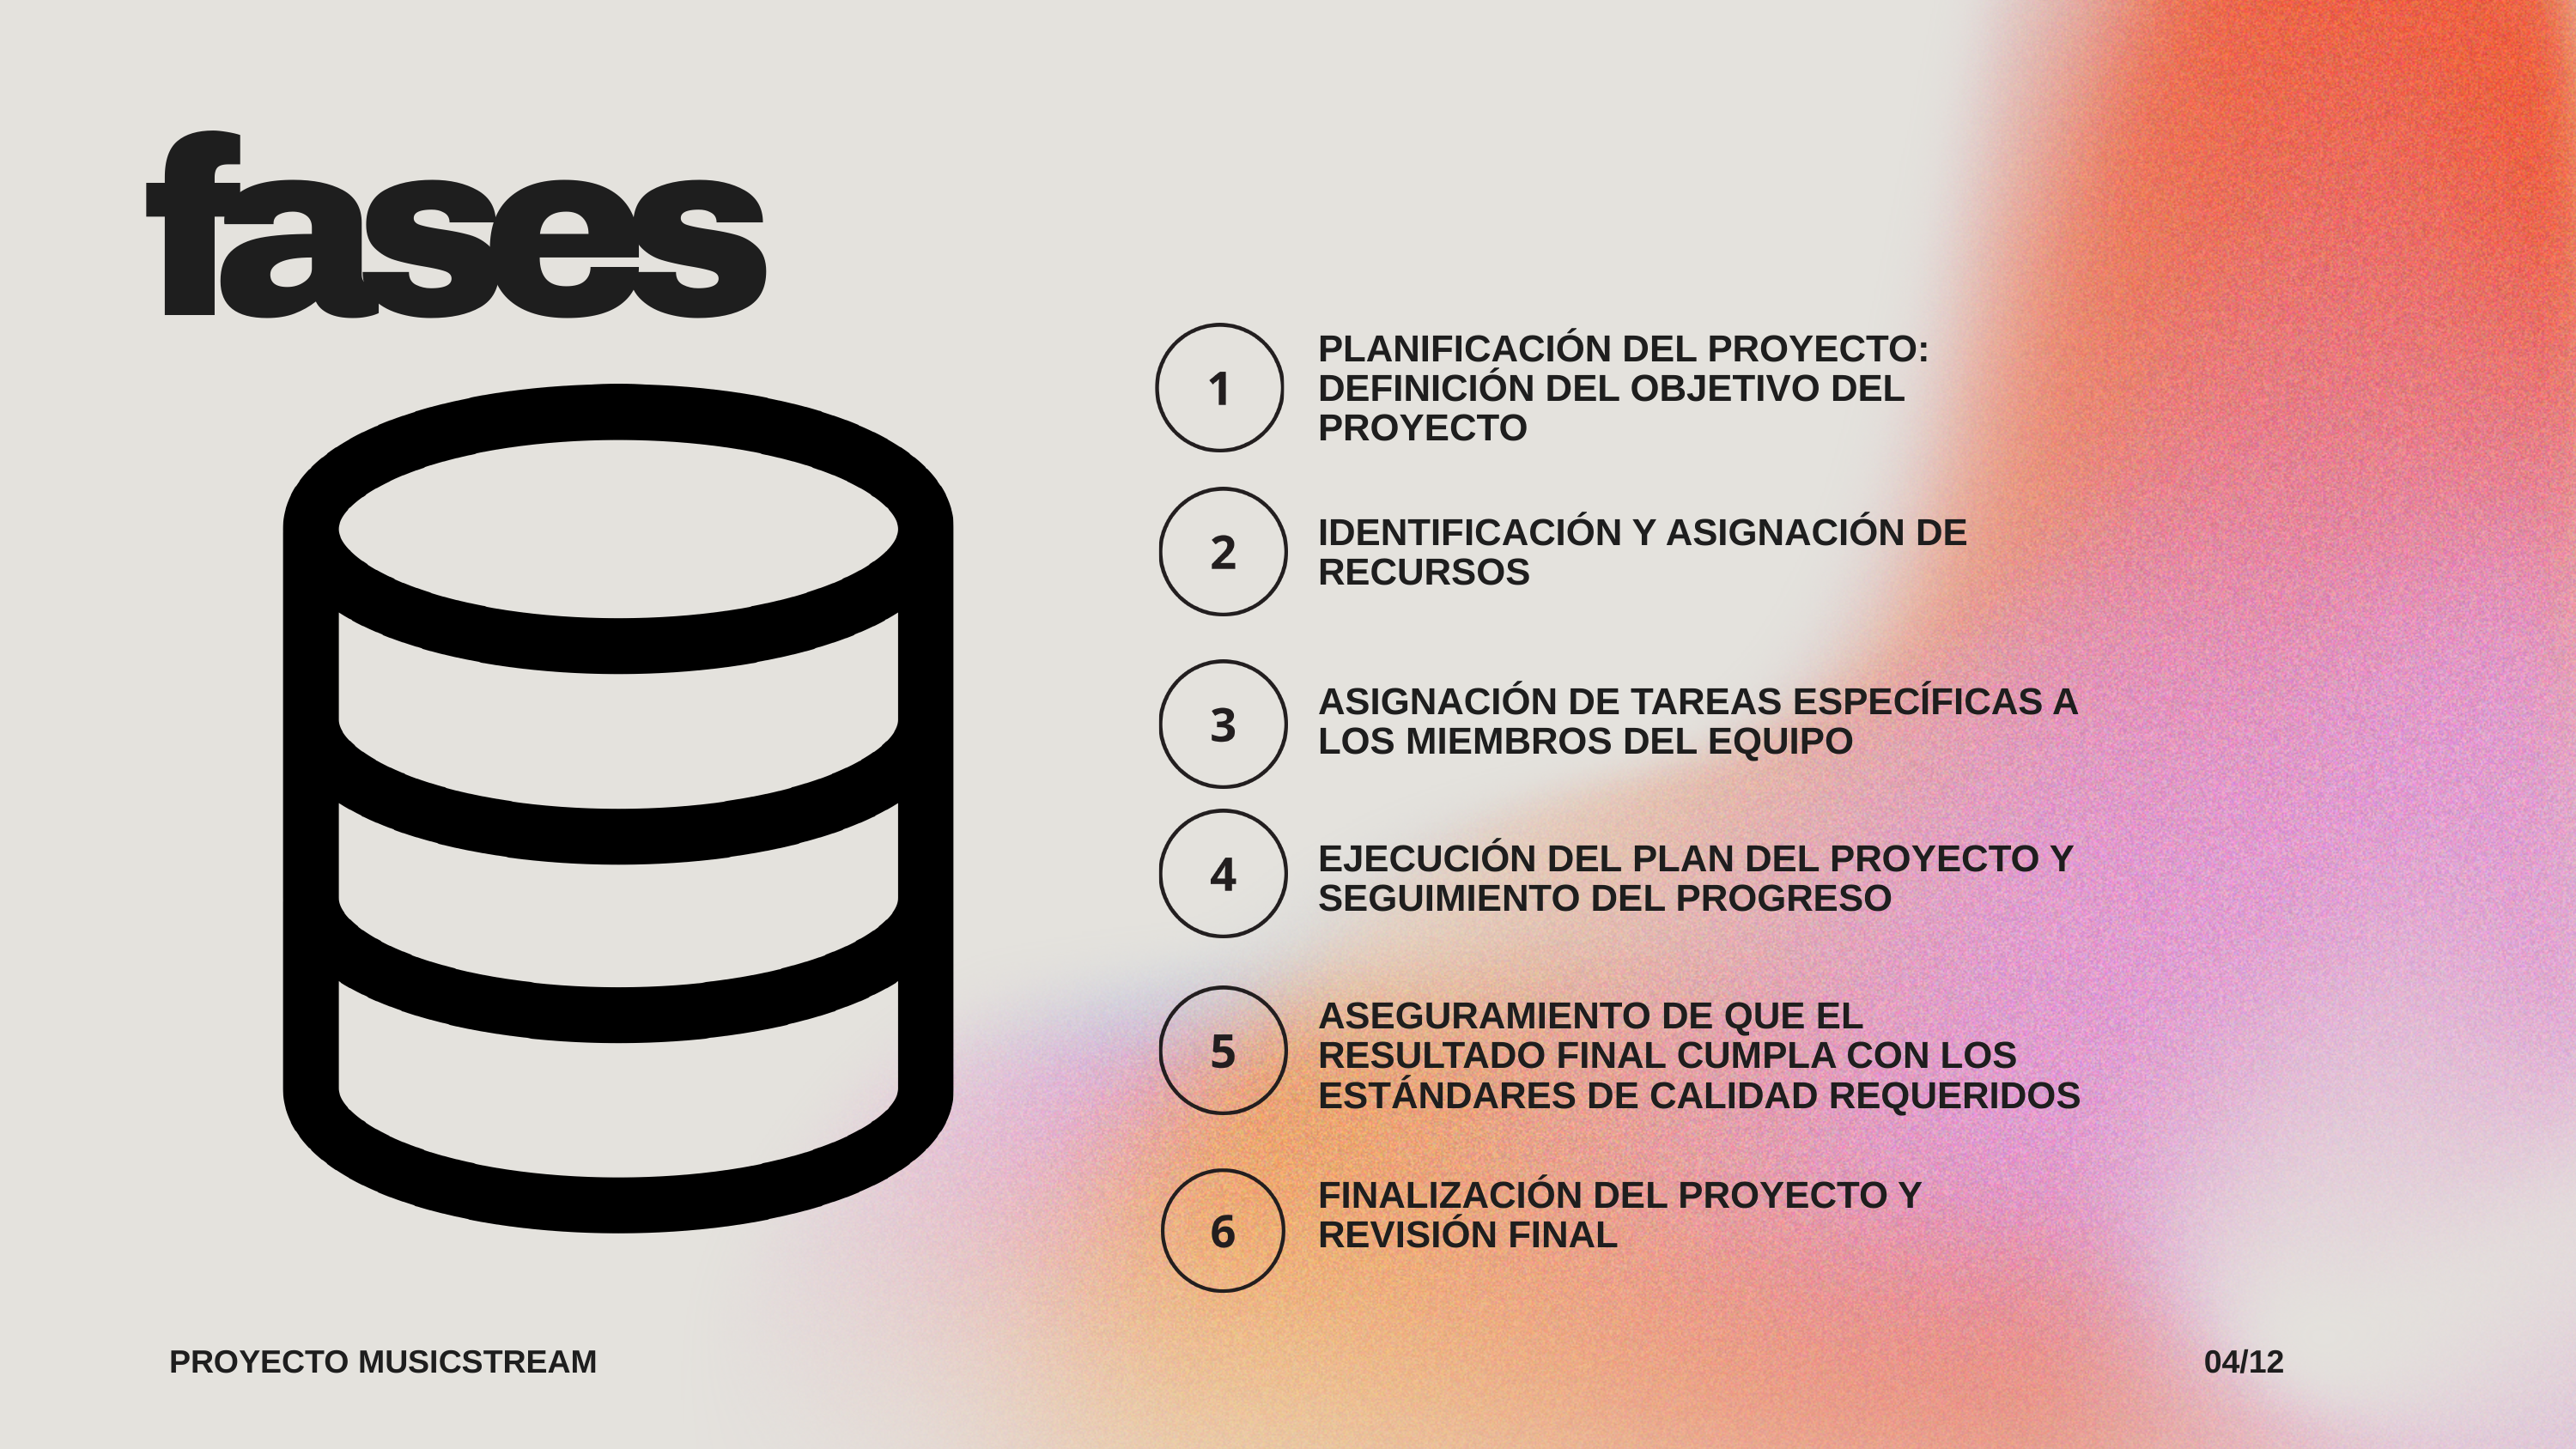

fases

PLANIFICACIÓN DEL PROYECTO: DEFINICIÓN DEL OBJETIVO DEL PROYECTO

IDENTIFICACIÓN Y ASIGNACIÓN DE RECURSOS

ASIGNACIÓN DE TAREAS ESPECÍFICAS A LOS MIEMBROS DEL EQUIPO

EJECUCIÓN DEL PLAN DEL PROYECTO Y SEGUIMIENTO DEL PROGRESO

ASEGURAMIENTO DE QUE EL RESULTADO FINAL CUMPLA CON LOS ESTÁNDARES DE CALIDAD REQUERIDOS

FINALIZACIÓN DEL PROYECTO Y REVISIÓN FINAL

PROYECTO MUSICSTREAM
04/12